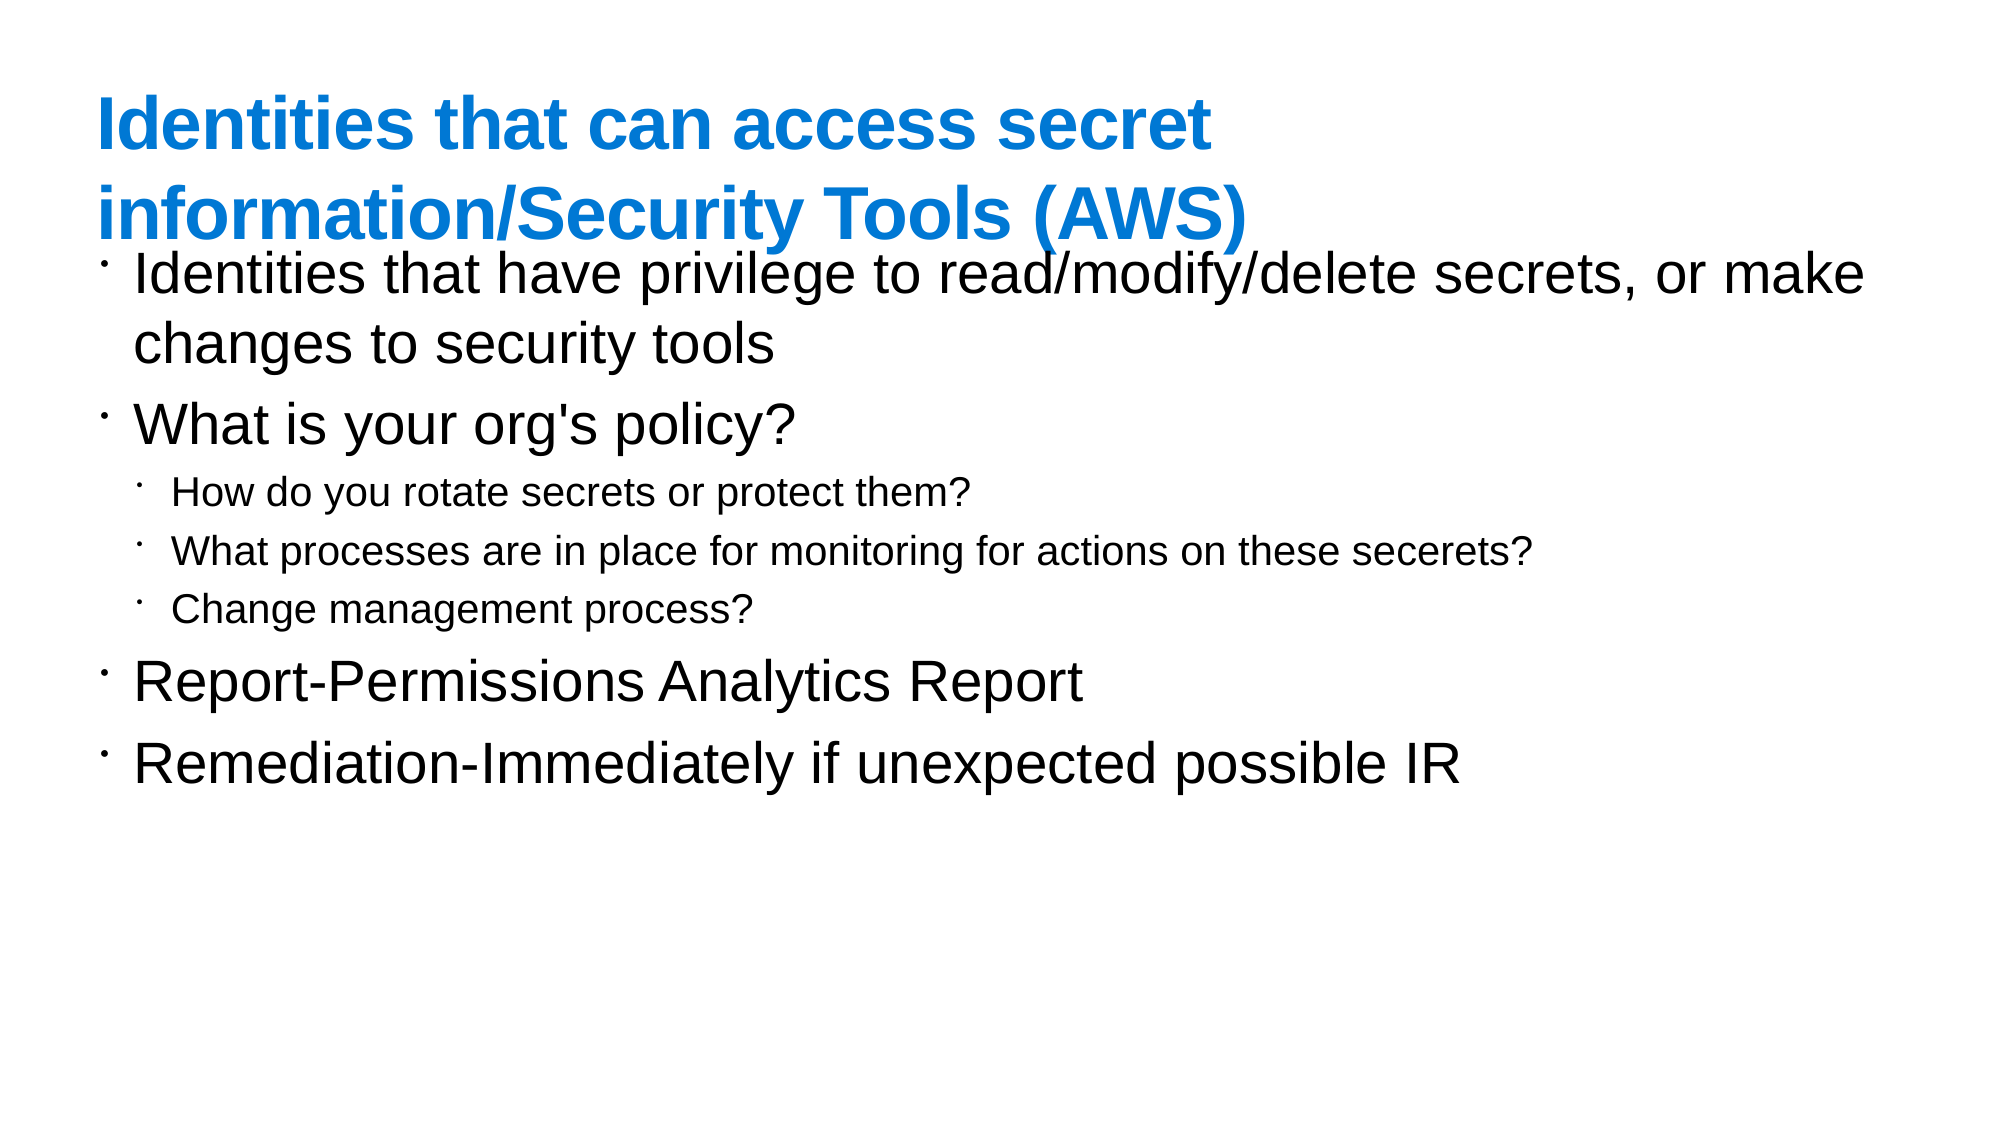

# Identities that can access secret information/Security Tools (AWS)
Identities that have privilege to read/modify/delete secrets, or make changes to security tools
What is your org's policy?
How do you rotate secrets or protect them?
What processes are in place for monitoring for actions on these secerets?
Change management process?
Report-Permissions Analytics Report
Remediation-Immediately if unexpected possible IR